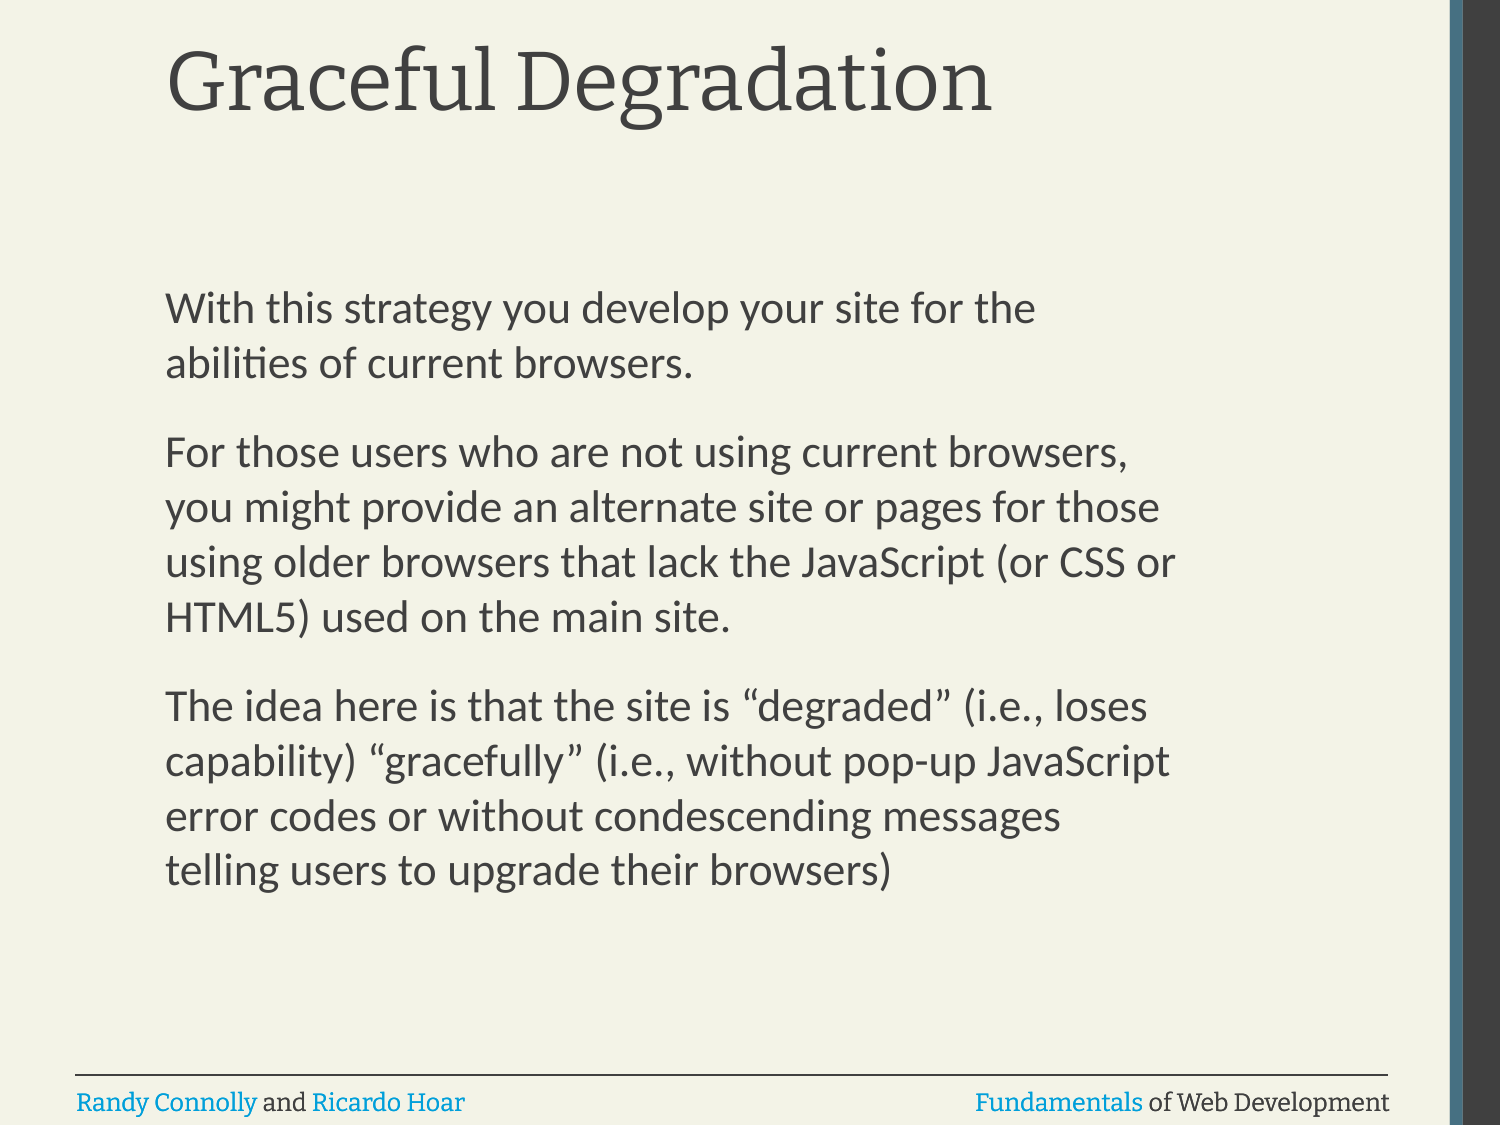

# Graceful Degradation

With this strategy you develop your site for the abilities of current browsers.
For those users who are not using current browsers, you might provide an alternate site or pages for those using older browsers that lack the JavaScript (or CSS or HTML5) used on the main site.
The idea here is that the site is “degraded” (i.e., loses capability) “gracefully” (i.e., without pop-up JavaScript error codes or without condescending messages telling users to upgrade their browsers)